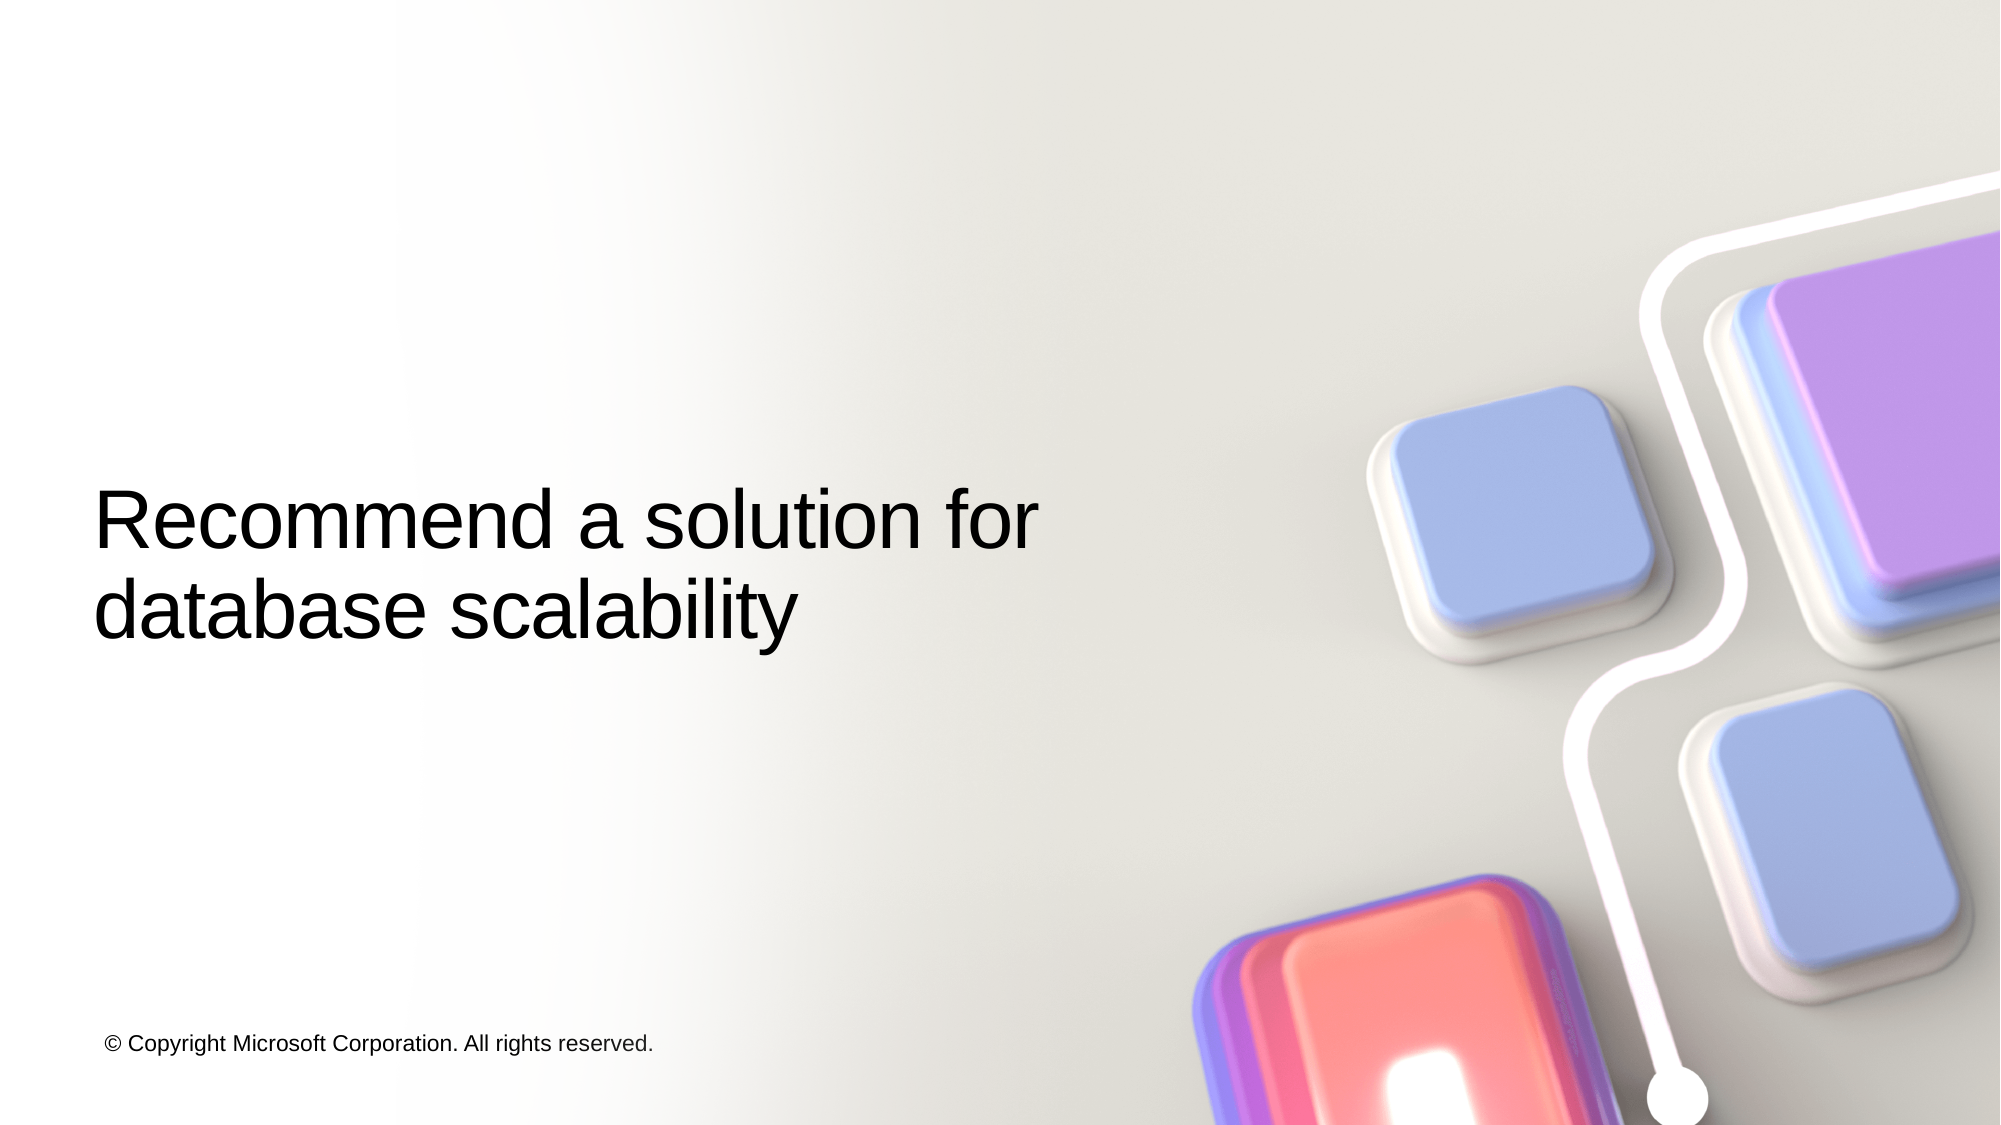

# Recommend a solution for database scalability